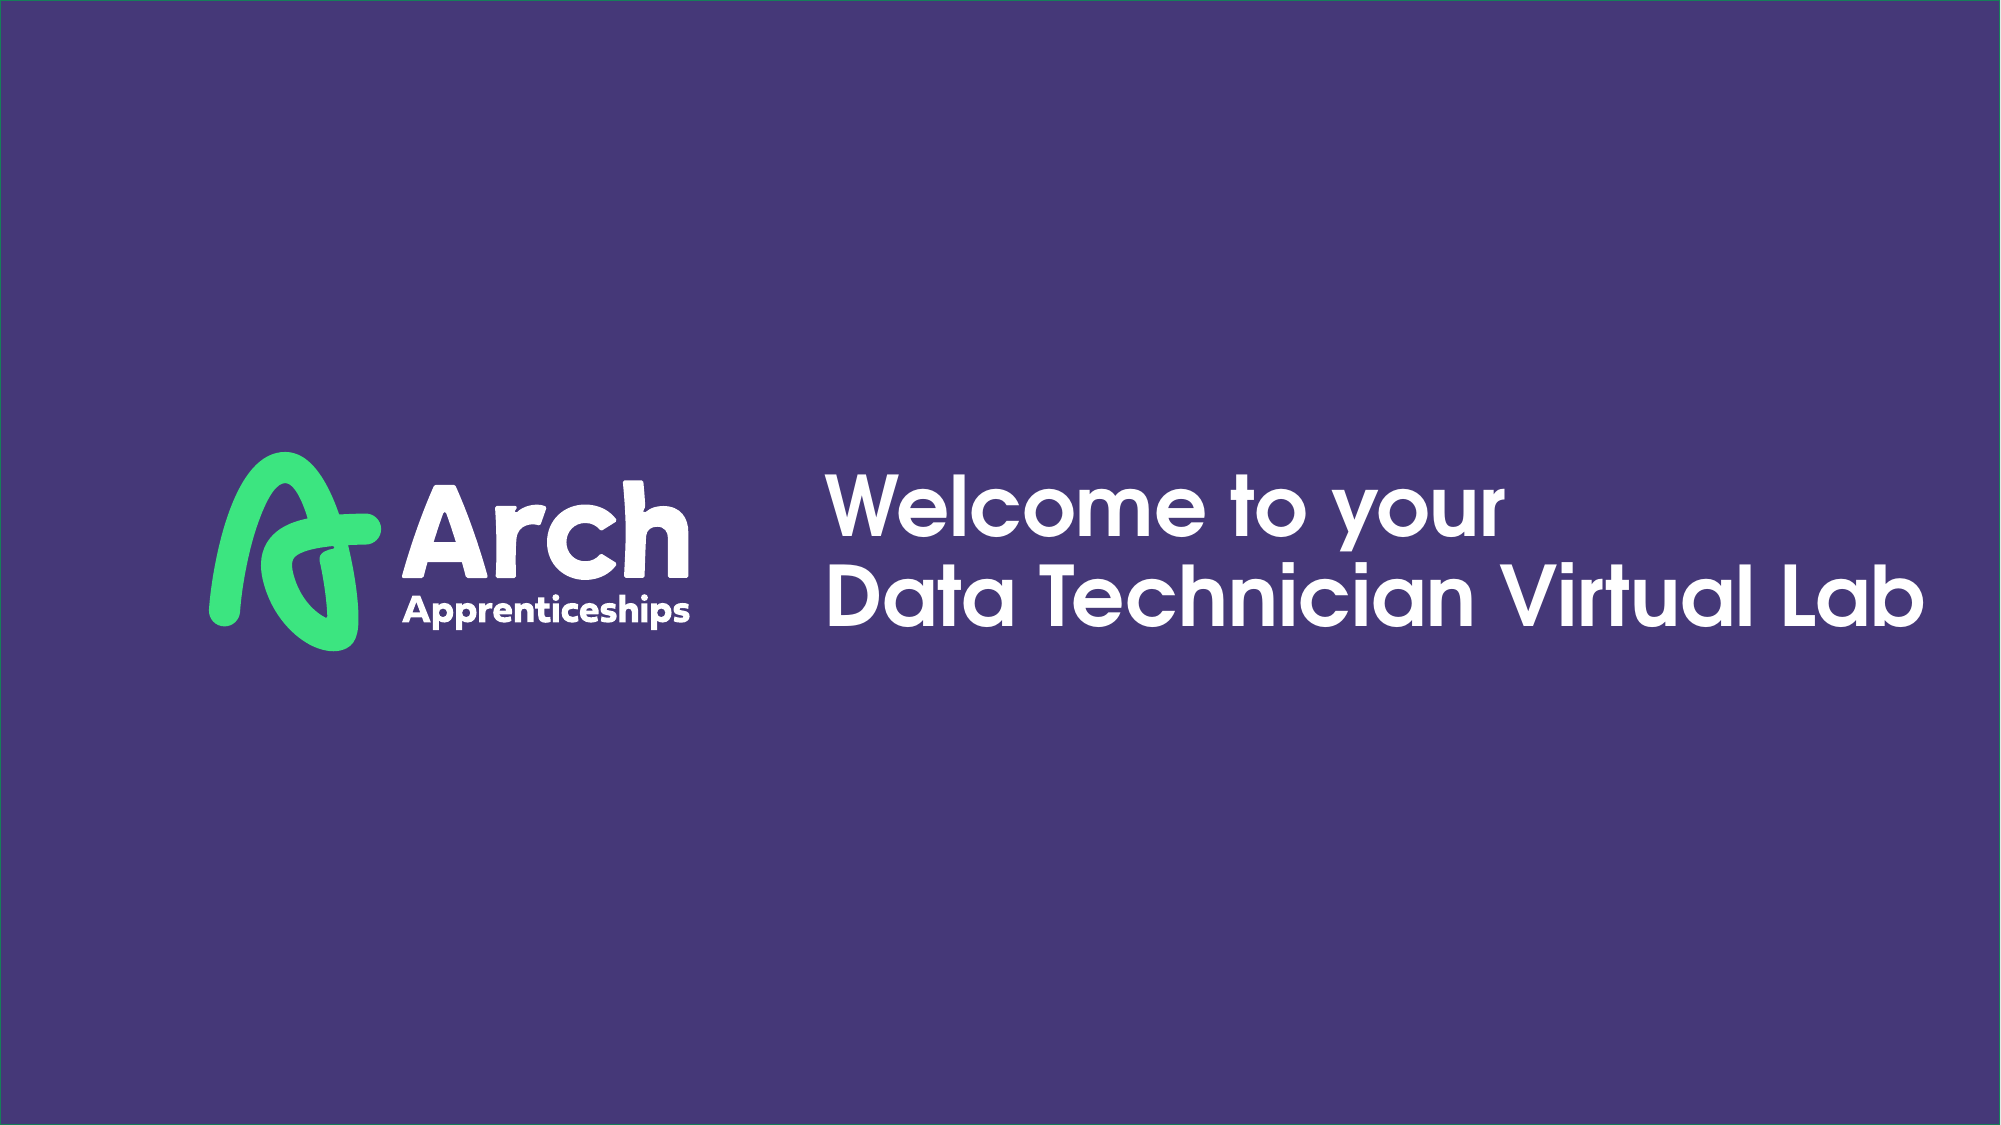

# Welcome to your Data Technician Virtual Lab